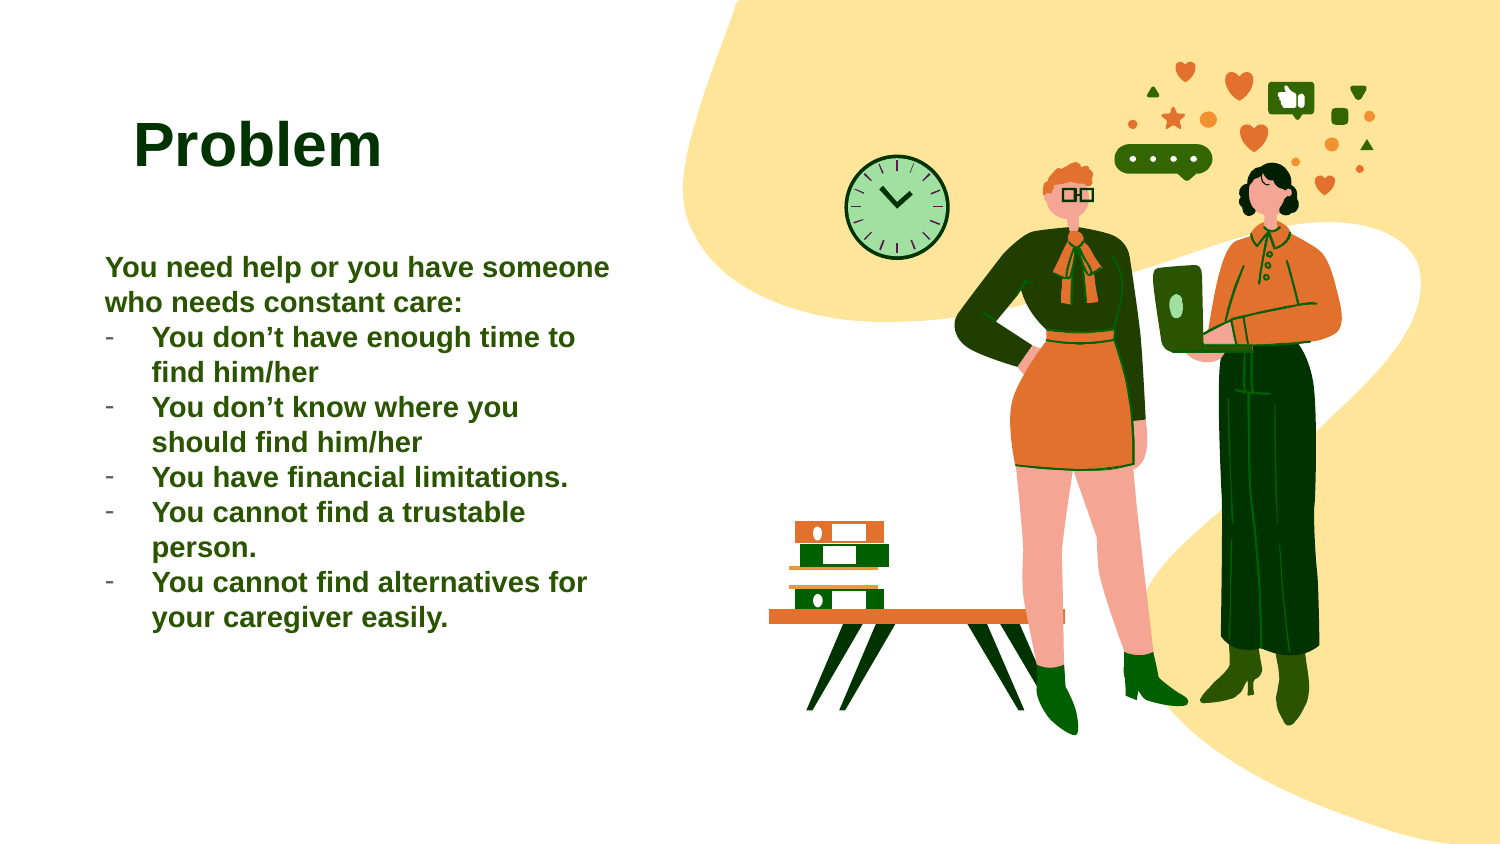

# Problem
You need help or you have someone who needs constant care:
You don’t have enough time to find him/her
You don’t know where you should find him/her
You have financial limitations.
You cannot find a trustable person.
You cannot find alternatives for your caregiver easily.